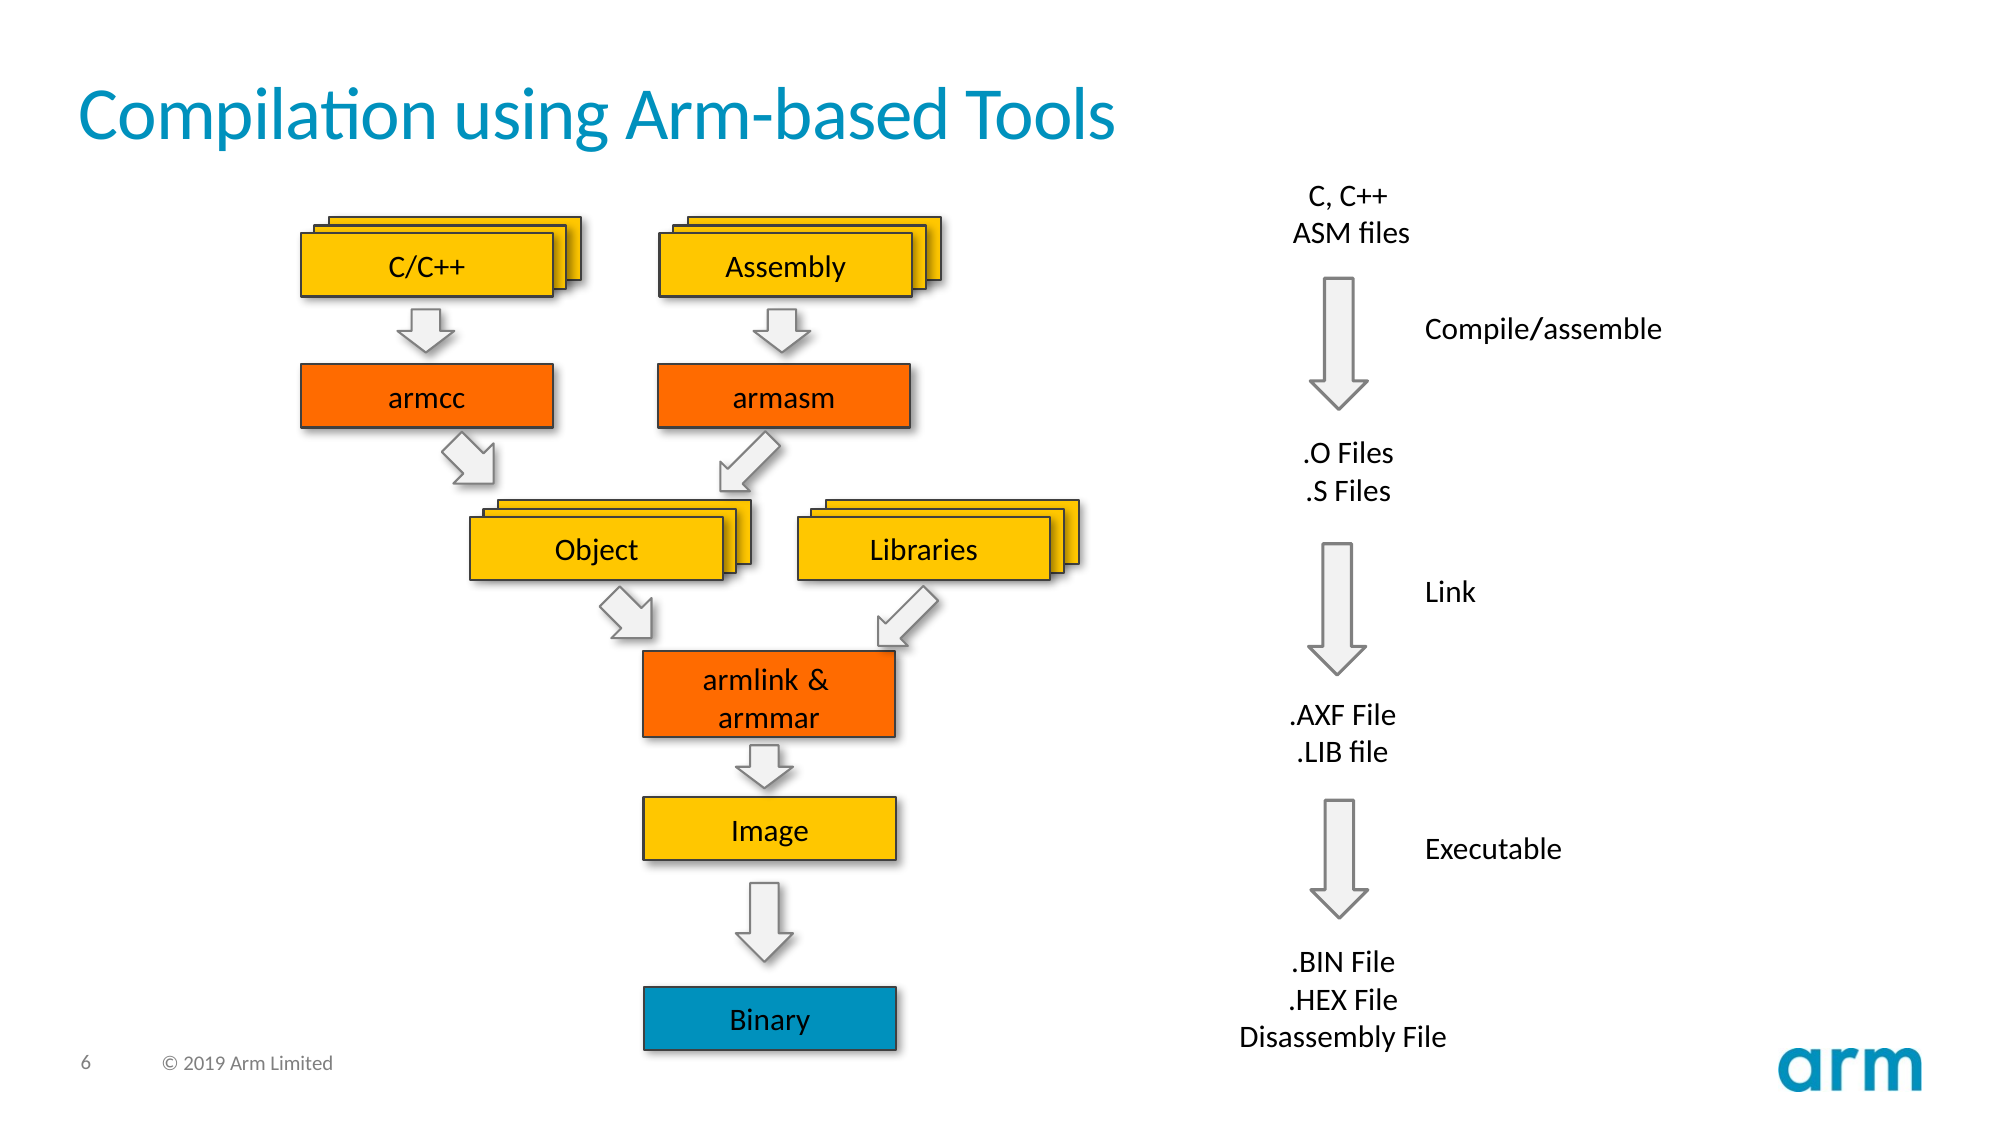

# Compilation using Arm-based Tools
C, C++
 ASM files
C/ C++
C/ C++
C/ C++
C/ C++
C/C++
Assembly

armcc
armasm

C/ C++
C/ C++
C/ C++
C/ C++
Object
Libraries

armlink &
armmar

Image

Binary

Compile/assemble
.O Files
.S Files

Link
.AXF File
.LIB file

Executable
.BIN File
.HEX File
Disassembly File